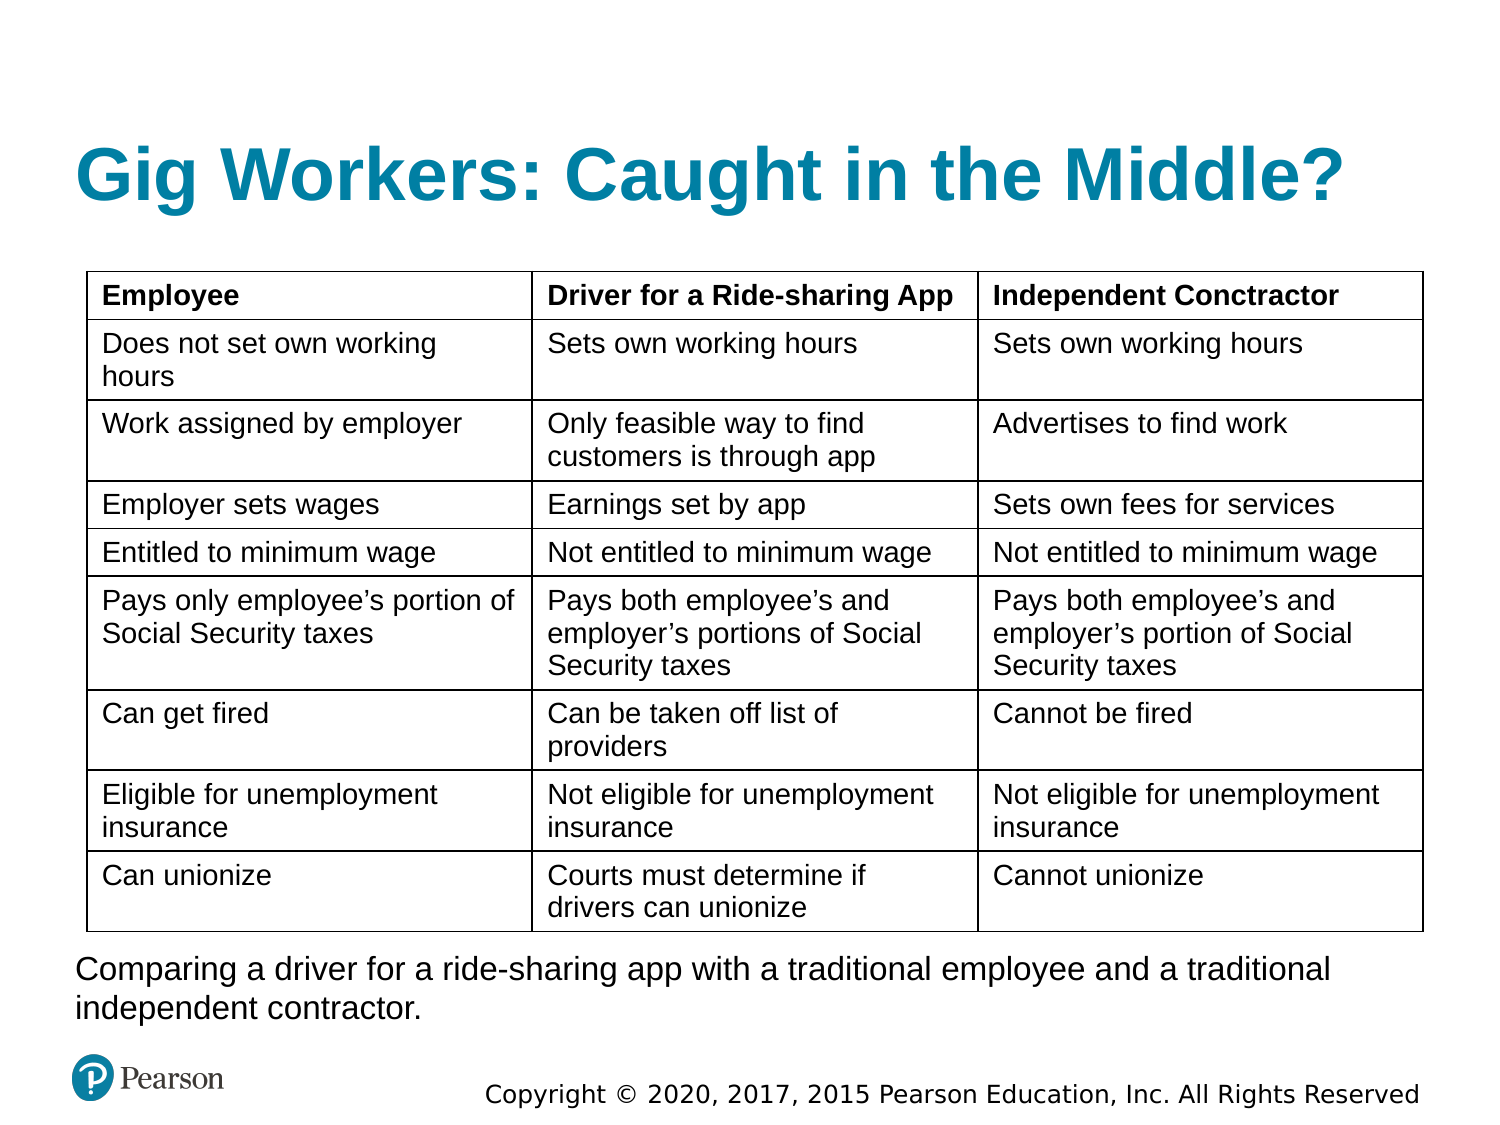

# Gig Workers: Caught in the Middle?
| Employee | Driver for a Ride-sharing App | Independent Conctractor |
| --- | --- | --- |
| Does not set own working hours | Sets own working hours | Sets own working hours |
| Work assigned by employer | Only feasible way to find customers is through app | Advertises to find work |
| Employer sets wages | Earnings set by app | Sets own fees for services |
| Entitled to minimum wage | Not entitled to minimum wage | Not entitled to minimum wage |
| Pays only employee’s portion of Social Security taxes | Pays both employee’s and employer’s portions of Social Security taxes | Pays both employee’s and employer’s portion of Social Security taxes |
| Can get fired | Can be taken off list of providers | Cannot be fired |
| Eligible for unemployment insurance | Not eligible for unemployment insurance | Not eligible for unemployment insurance |
| Can unionize | Courts must determine if drivers can unionize | Cannot unionize |
Comparing a driver for a ride-sharing app with a traditional employee and a traditional independent contractor.